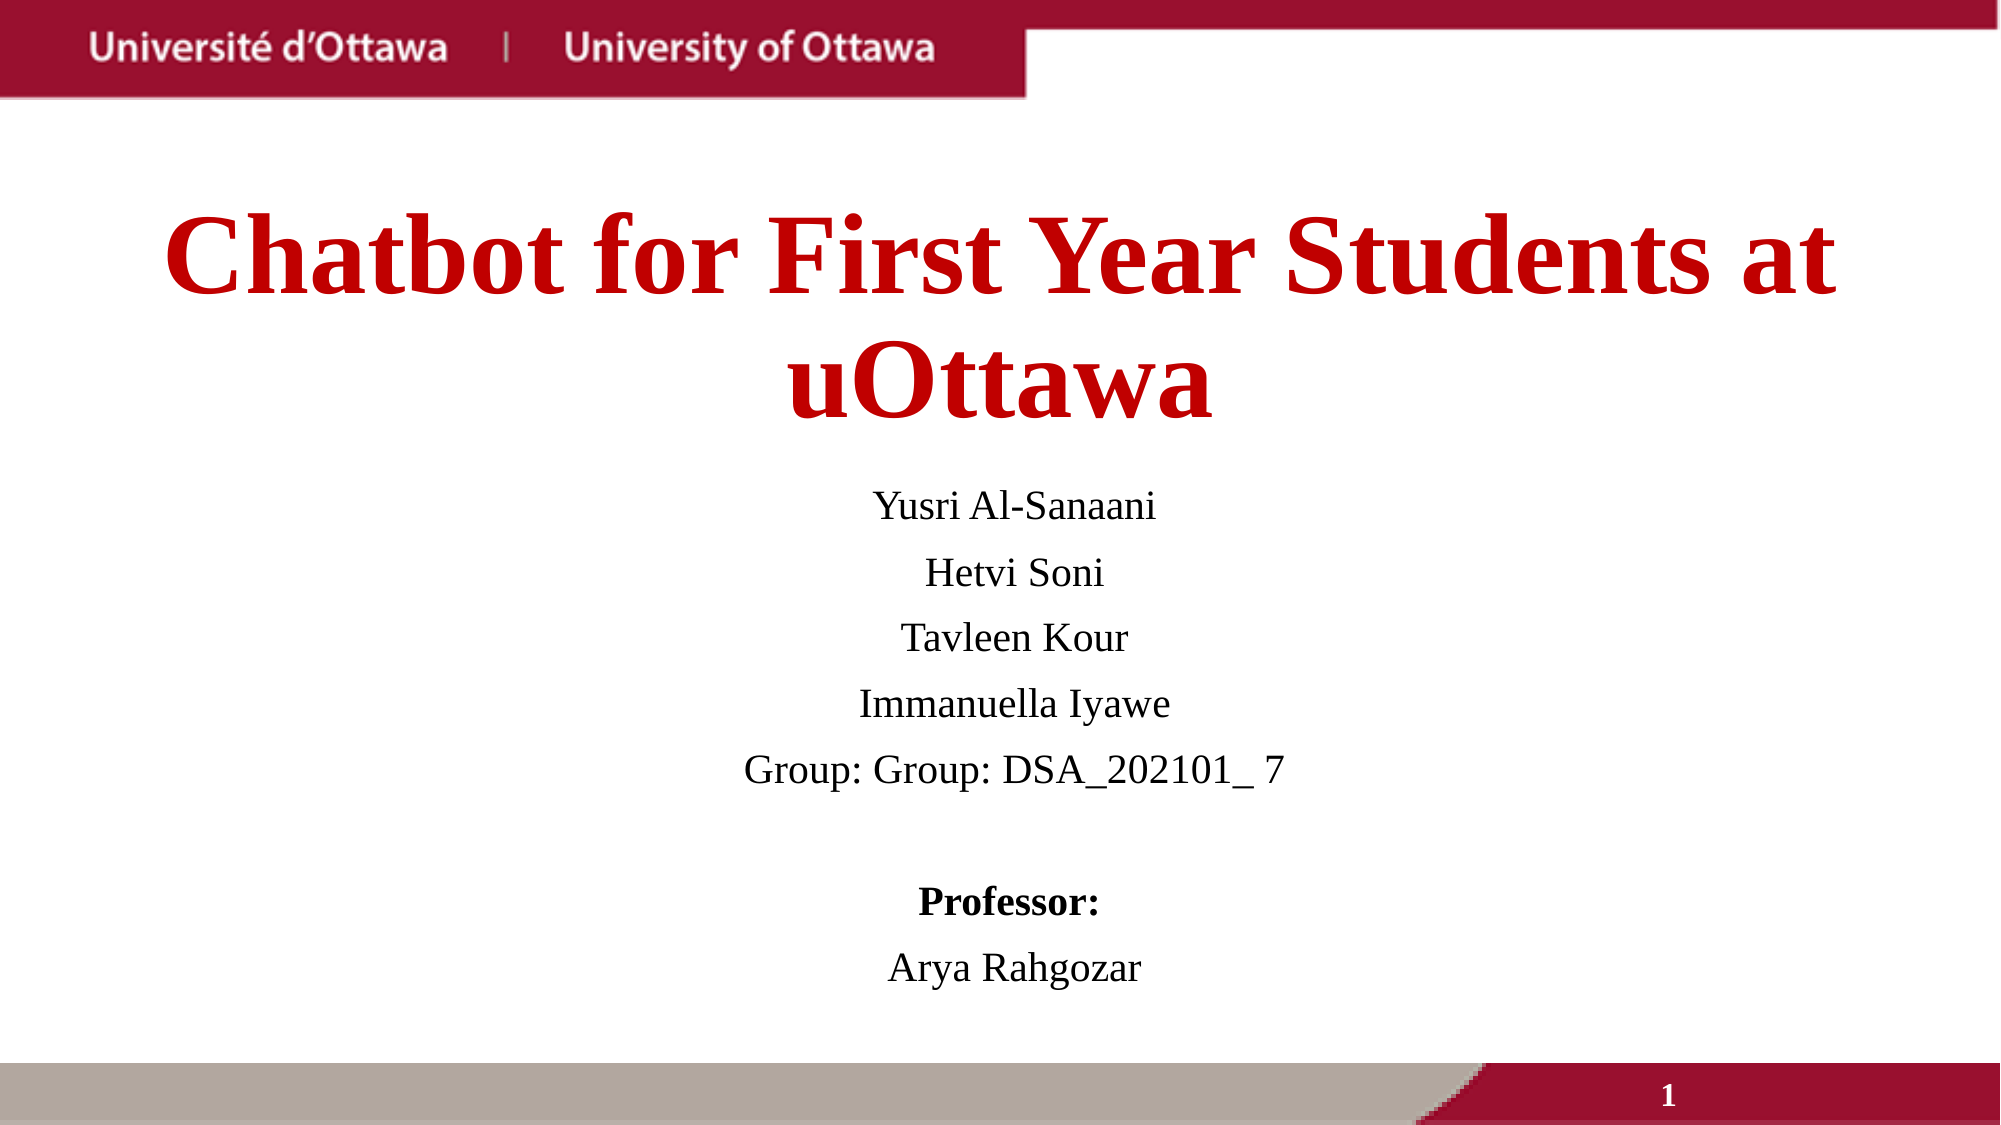

# Chatbot for First Year Students at uOttawa
Yusri Al-Sanaani
Hetvi Soni
Tavleen Kour
Immanuella Iyawe
Group: Group: DSA_202101_ 7

Professor:
Arya Rahgozar

1